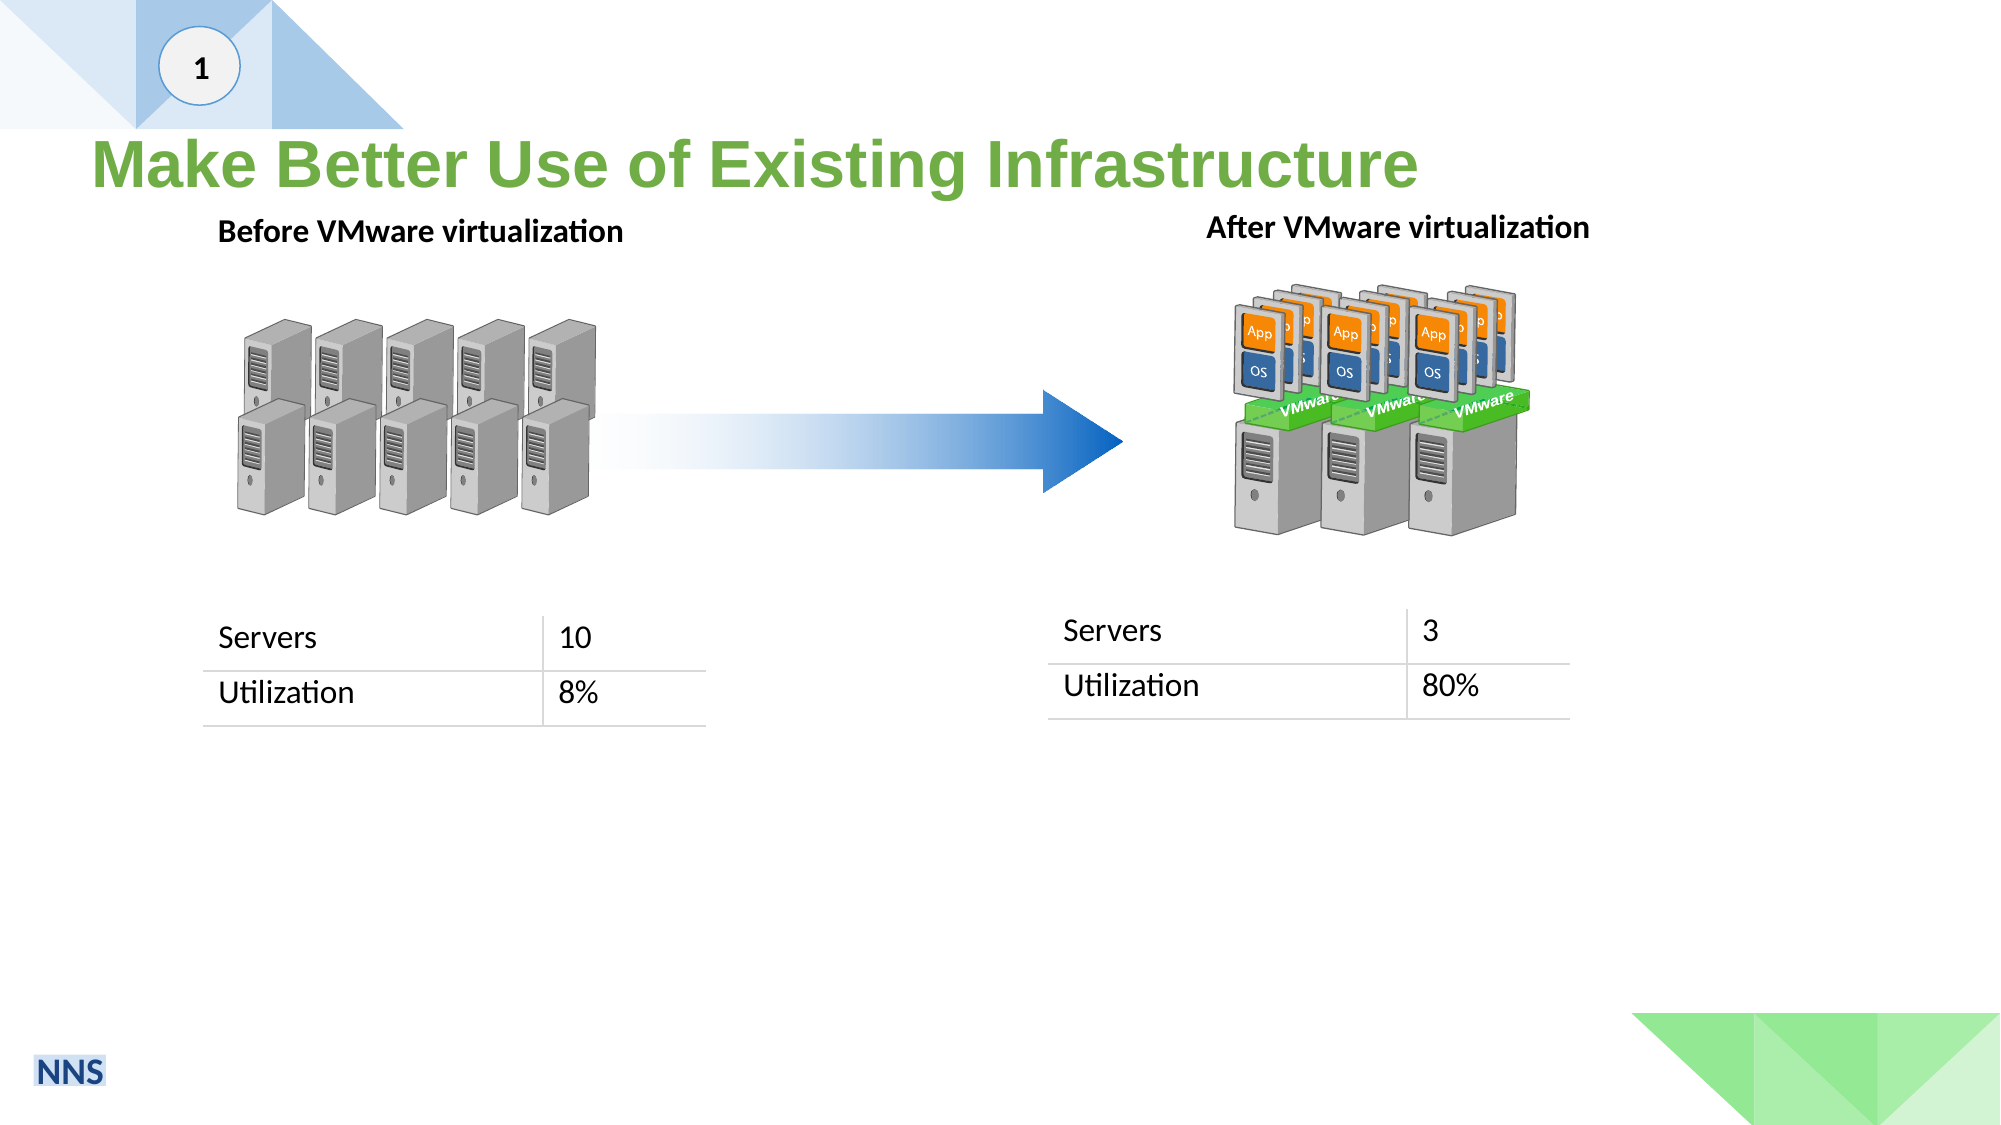

1
Make Better Use of Existing Infrastructure
After VMware virtualization
Before VMware virtualization

VMware

VMware

VMware

| Servers | 3 |
| --- | --- |
| Utilization | 80% |
| Servers | 10 |
| --- | --- |
| Utilization | 8% |

NNS